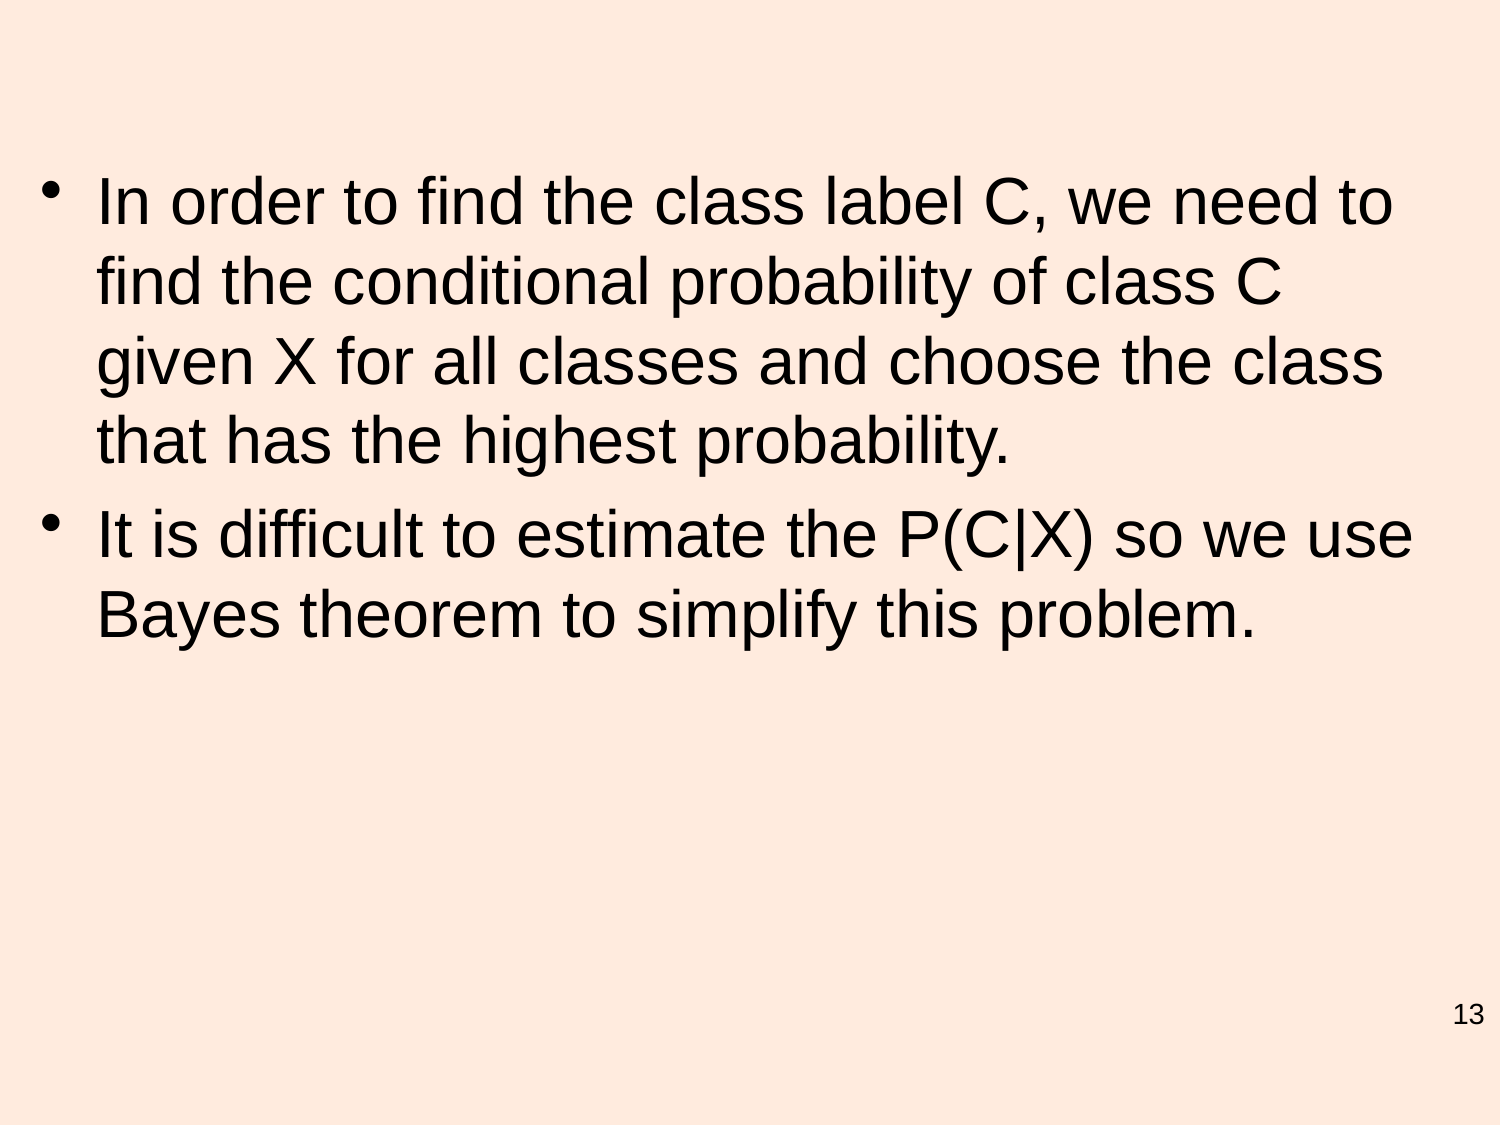

#
In order to find the class label C, we need to find the conditional probability of class C given X for all classes and choose the class that has the highest probability.
It is difficult to estimate the P(C|X) so we use Bayes theorem to simplify this problem.
13